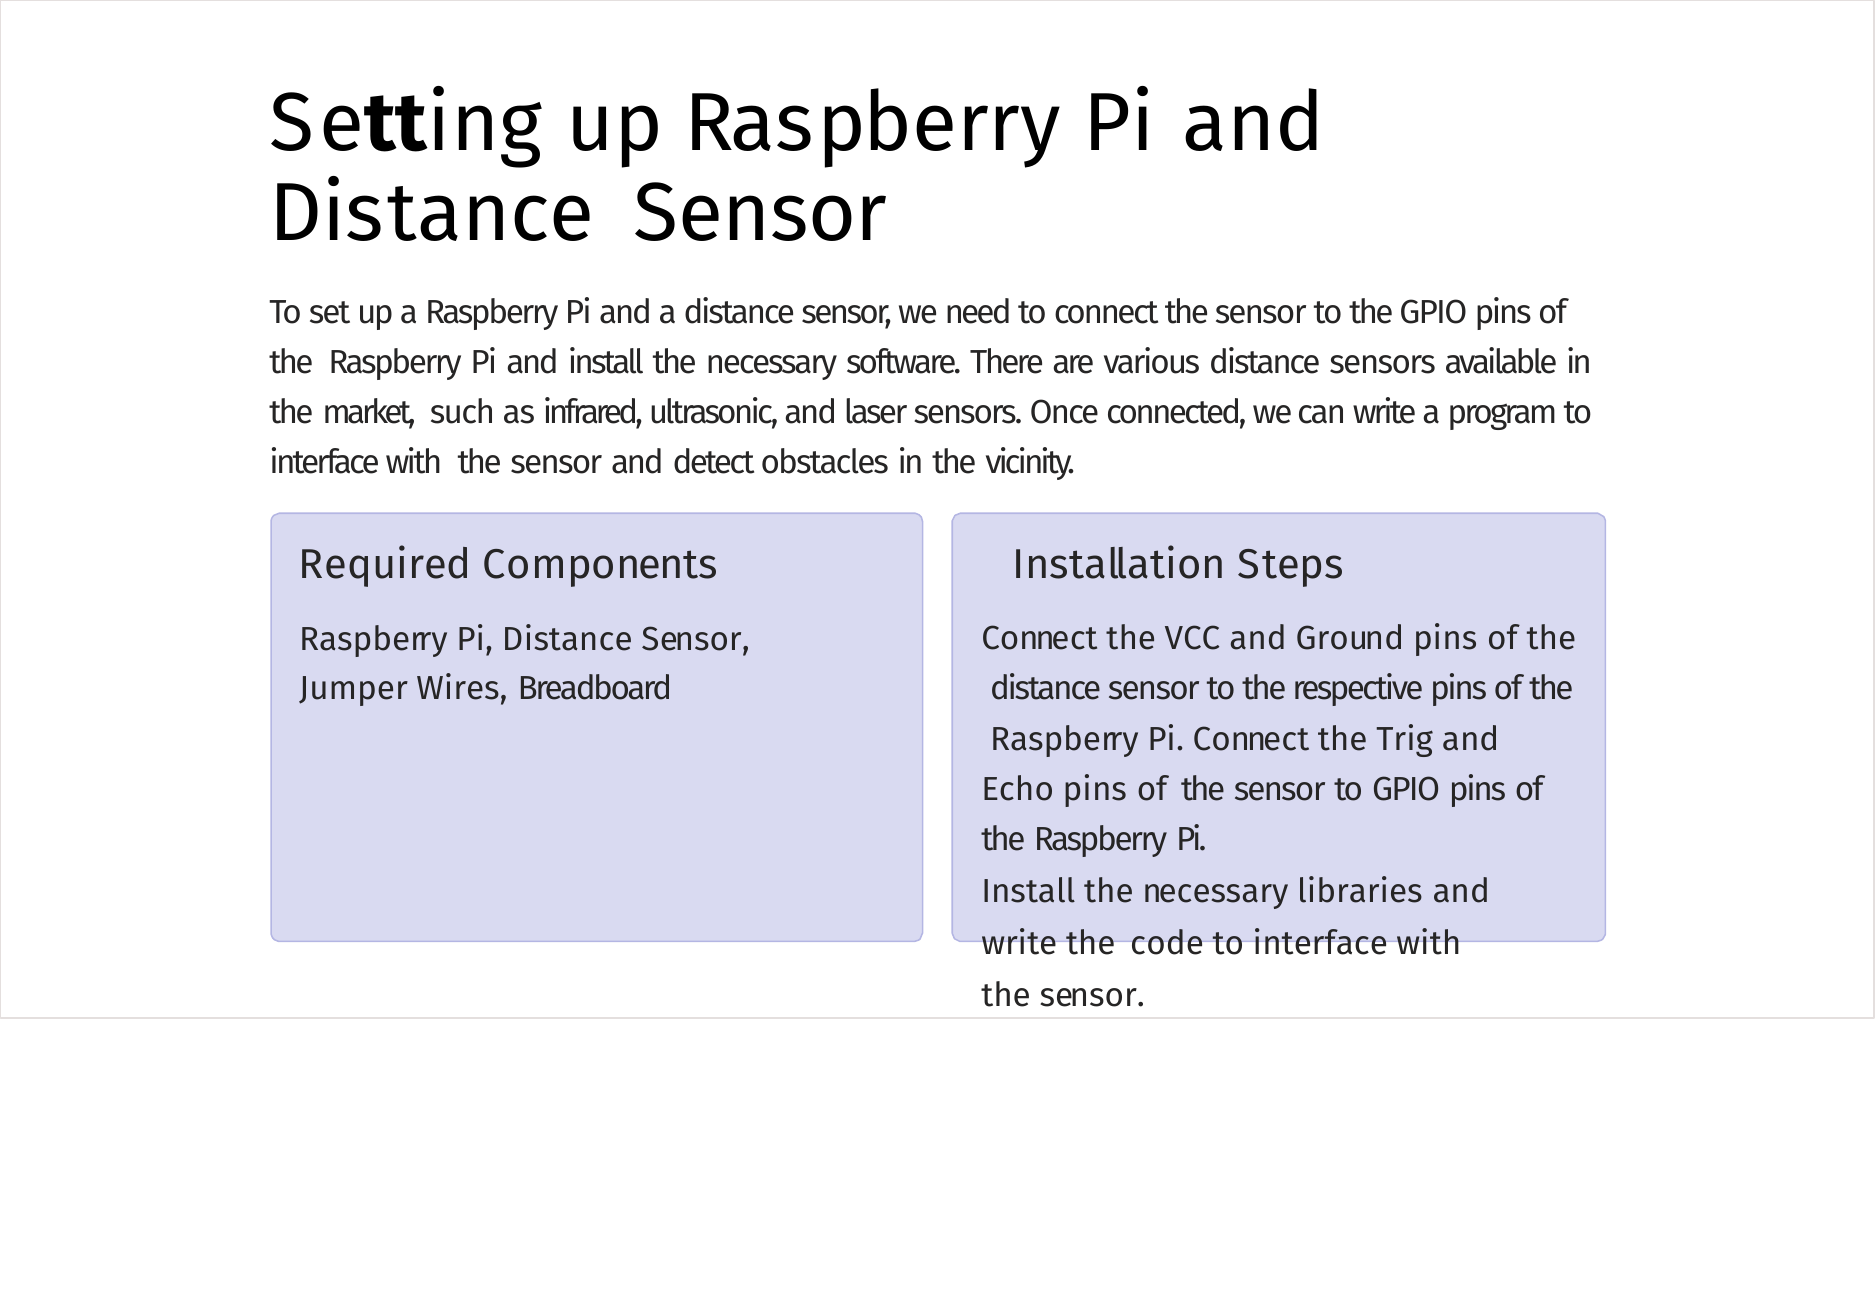

# Setting up Raspberry Pi  and Distance  Sensor
To set up a Raspberry Pi and a distance sensor, we need to connect the sensor to the GPIO pins of the  Raspberry Pi and install the necessary software. There are various distance sensors available in the market,  such as infrared, ultrasonic, and laser sensors. Once connected, we can write a program to interface with  the sensor and detect obstacles in the vicinity.

Required Components	Installation Steps

Raspberry Pi, Distance Sensor, Jumper Wires,  Breadboard
Connect the VCC and Ground pins of the  distance sensor to the respective pins of the  Raspberry Pi. Connect the Trig and Echo pins of  the sensor to GPIO pins of the Raspberry Pi.
Install the necessary libraries and write the  code to interface with the sensor.